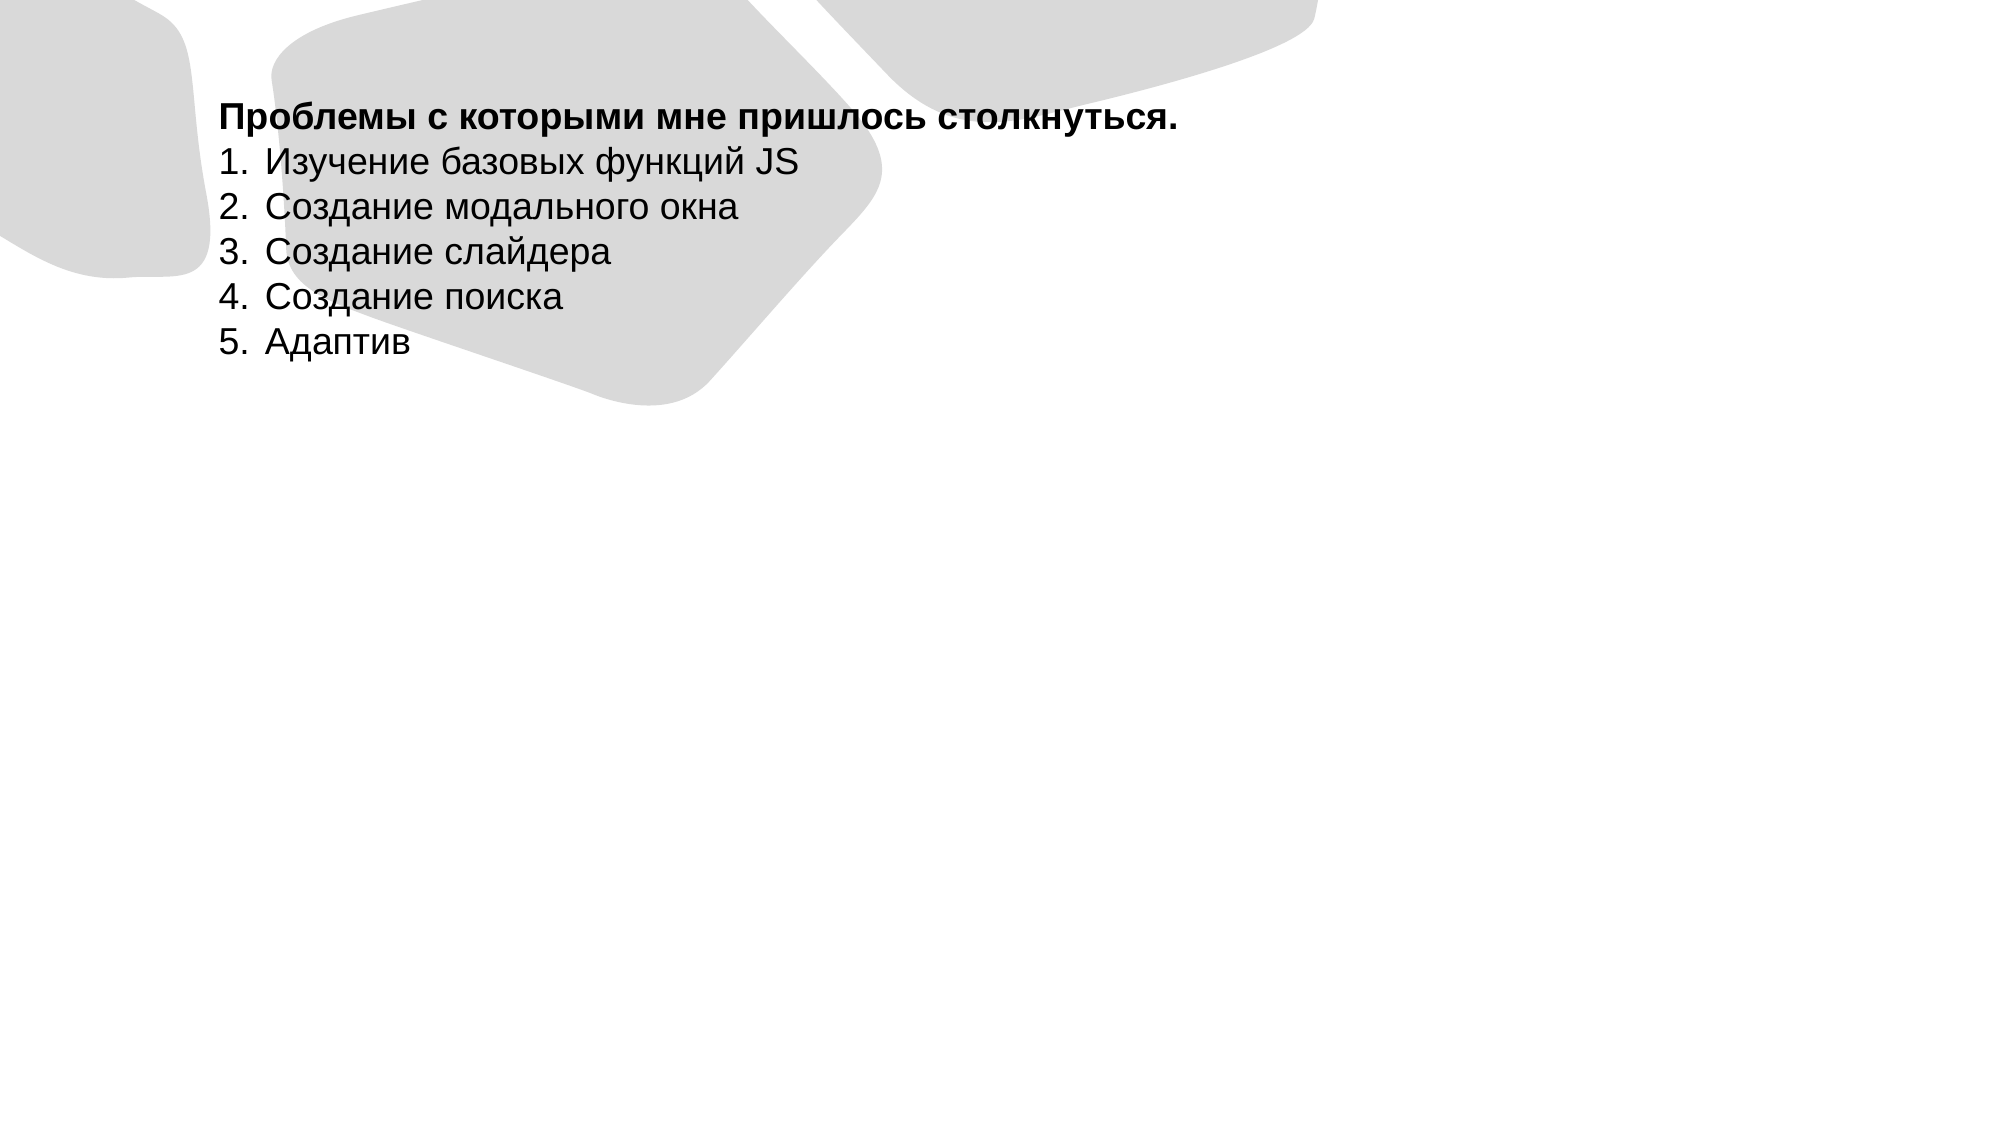

Проблемы с которыми мне пришлось столкнуться.
Изучение базовых функций JS
Создание модального окна
Создание слайдера
Создание поиска
Адаптив